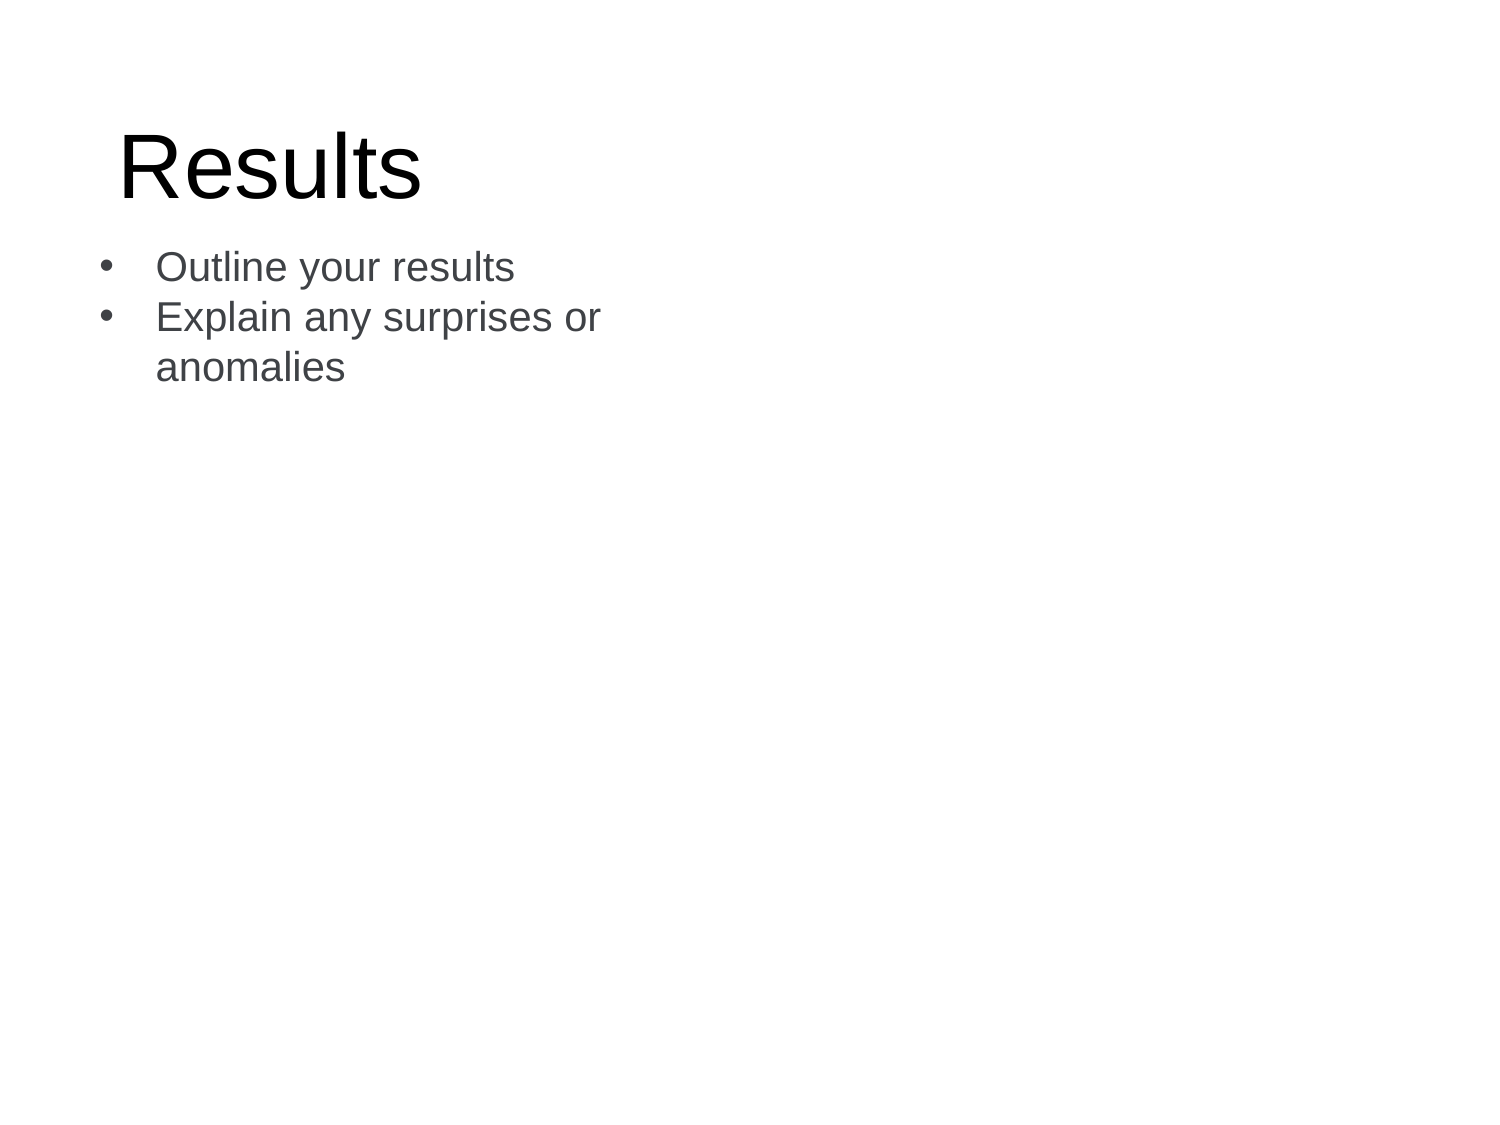

Results
Outline your results
Explain any surprises or anomalies
Add an image, figure or graph here (don’t make it too complicated – people may watch your presentation in a small frame)